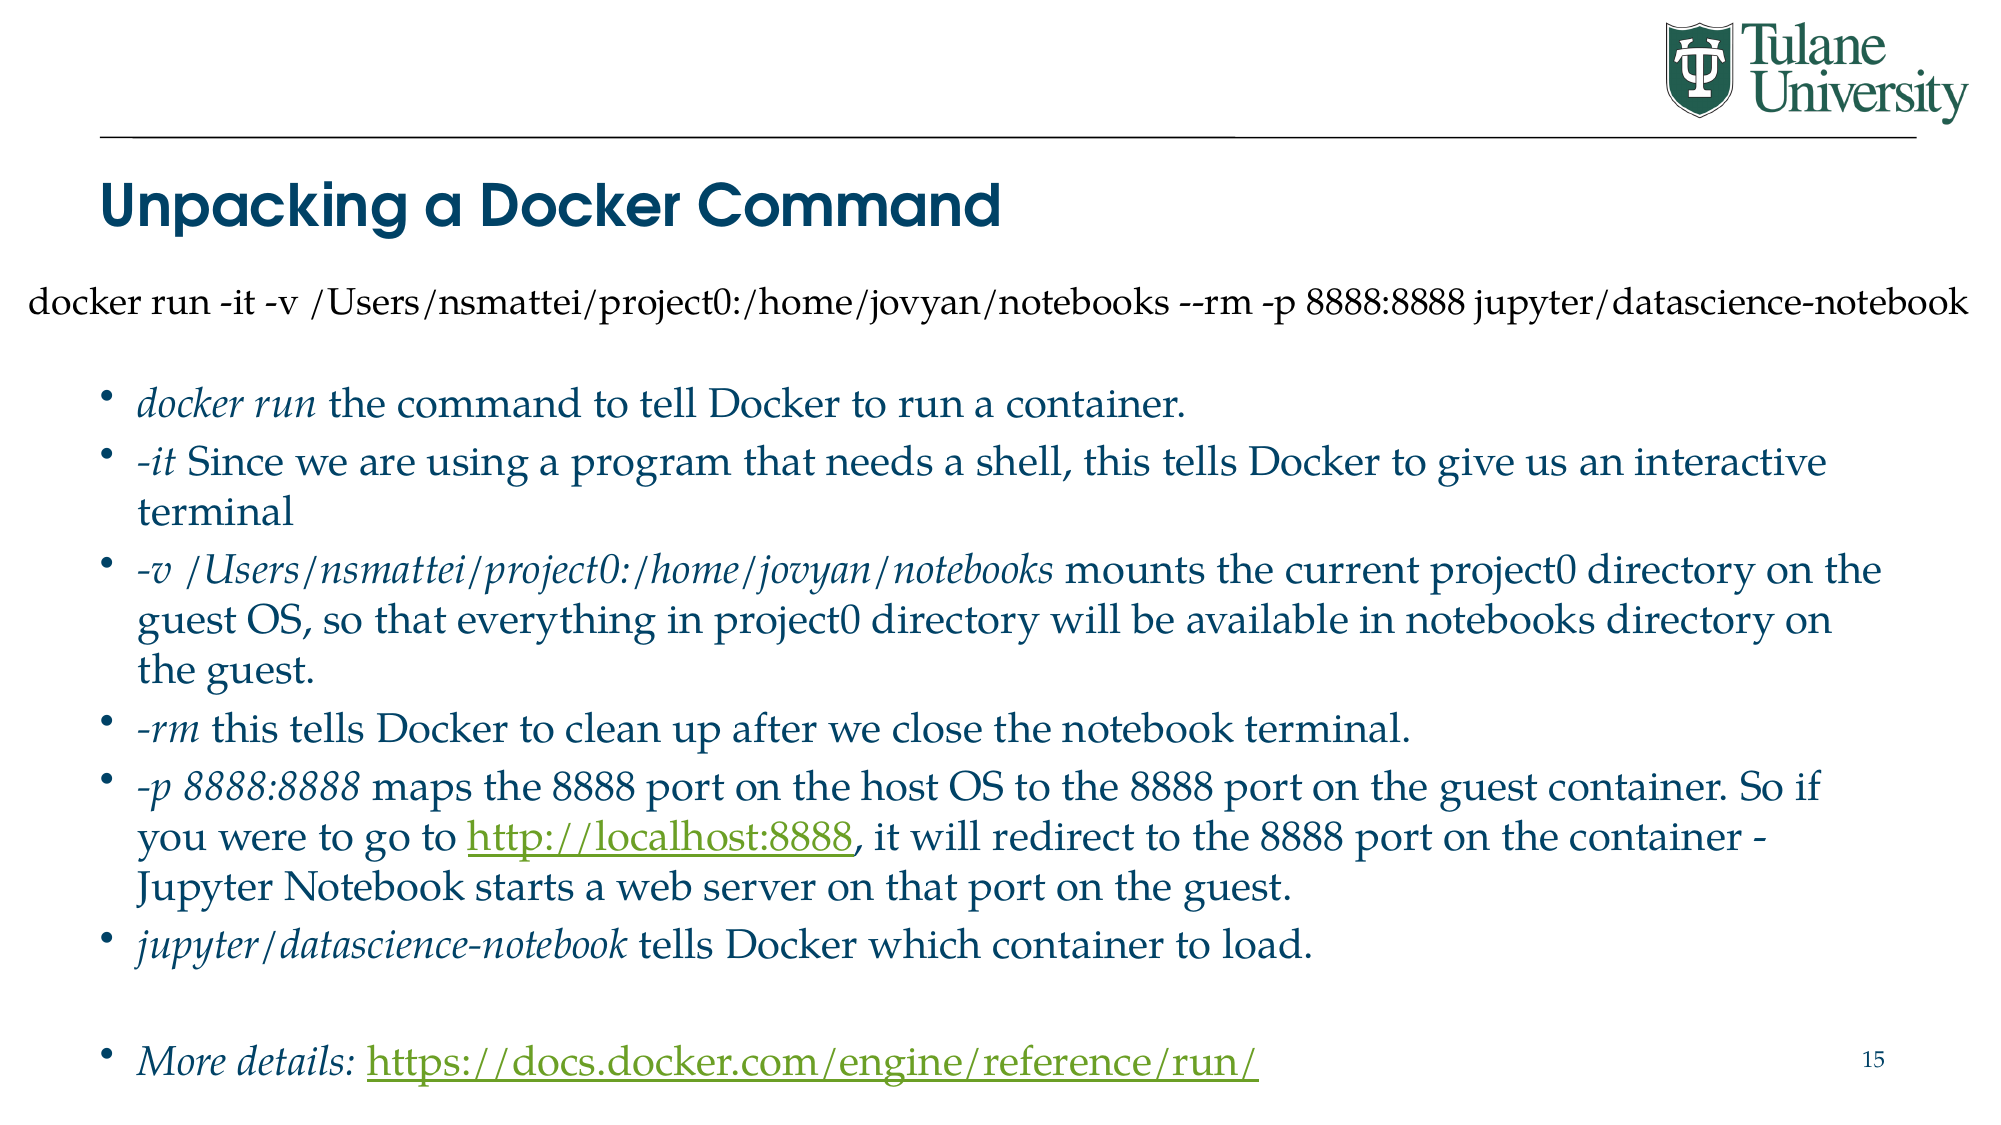

# Unpacking a Docker Command
docker run -it -v /Users/nsmattei/project0:/home/jovyan/notebooks --rm -p 8888:8888 jupyter/datascience-notebook

docker run the command to tell Docker to run a container.
-it Since we are using a program that needs a shell, this tells Docker to give us an interactive terminal
-v /Users/nsmattei/project0:/home/jovyan/notebooks mounts the current project0 directory on the guest OS, so that everything in project0 directory will be available in notebooks directory on the guest.
-rm this tells Docker to clean up after we close the notebook terminal.
-p 8888:8888 maps the 8888 port on the host OS to the 8888 port on the guest container. So if you were to go to http://localhost:8888, it will redirect to the 8888 port on the container - Jupyter Notebook starts a web server on that port on the guest.
jupyter/datascience-notebook tells Docker which container to load.

More details: https://docs.docker.com/engine/reference/run/
15